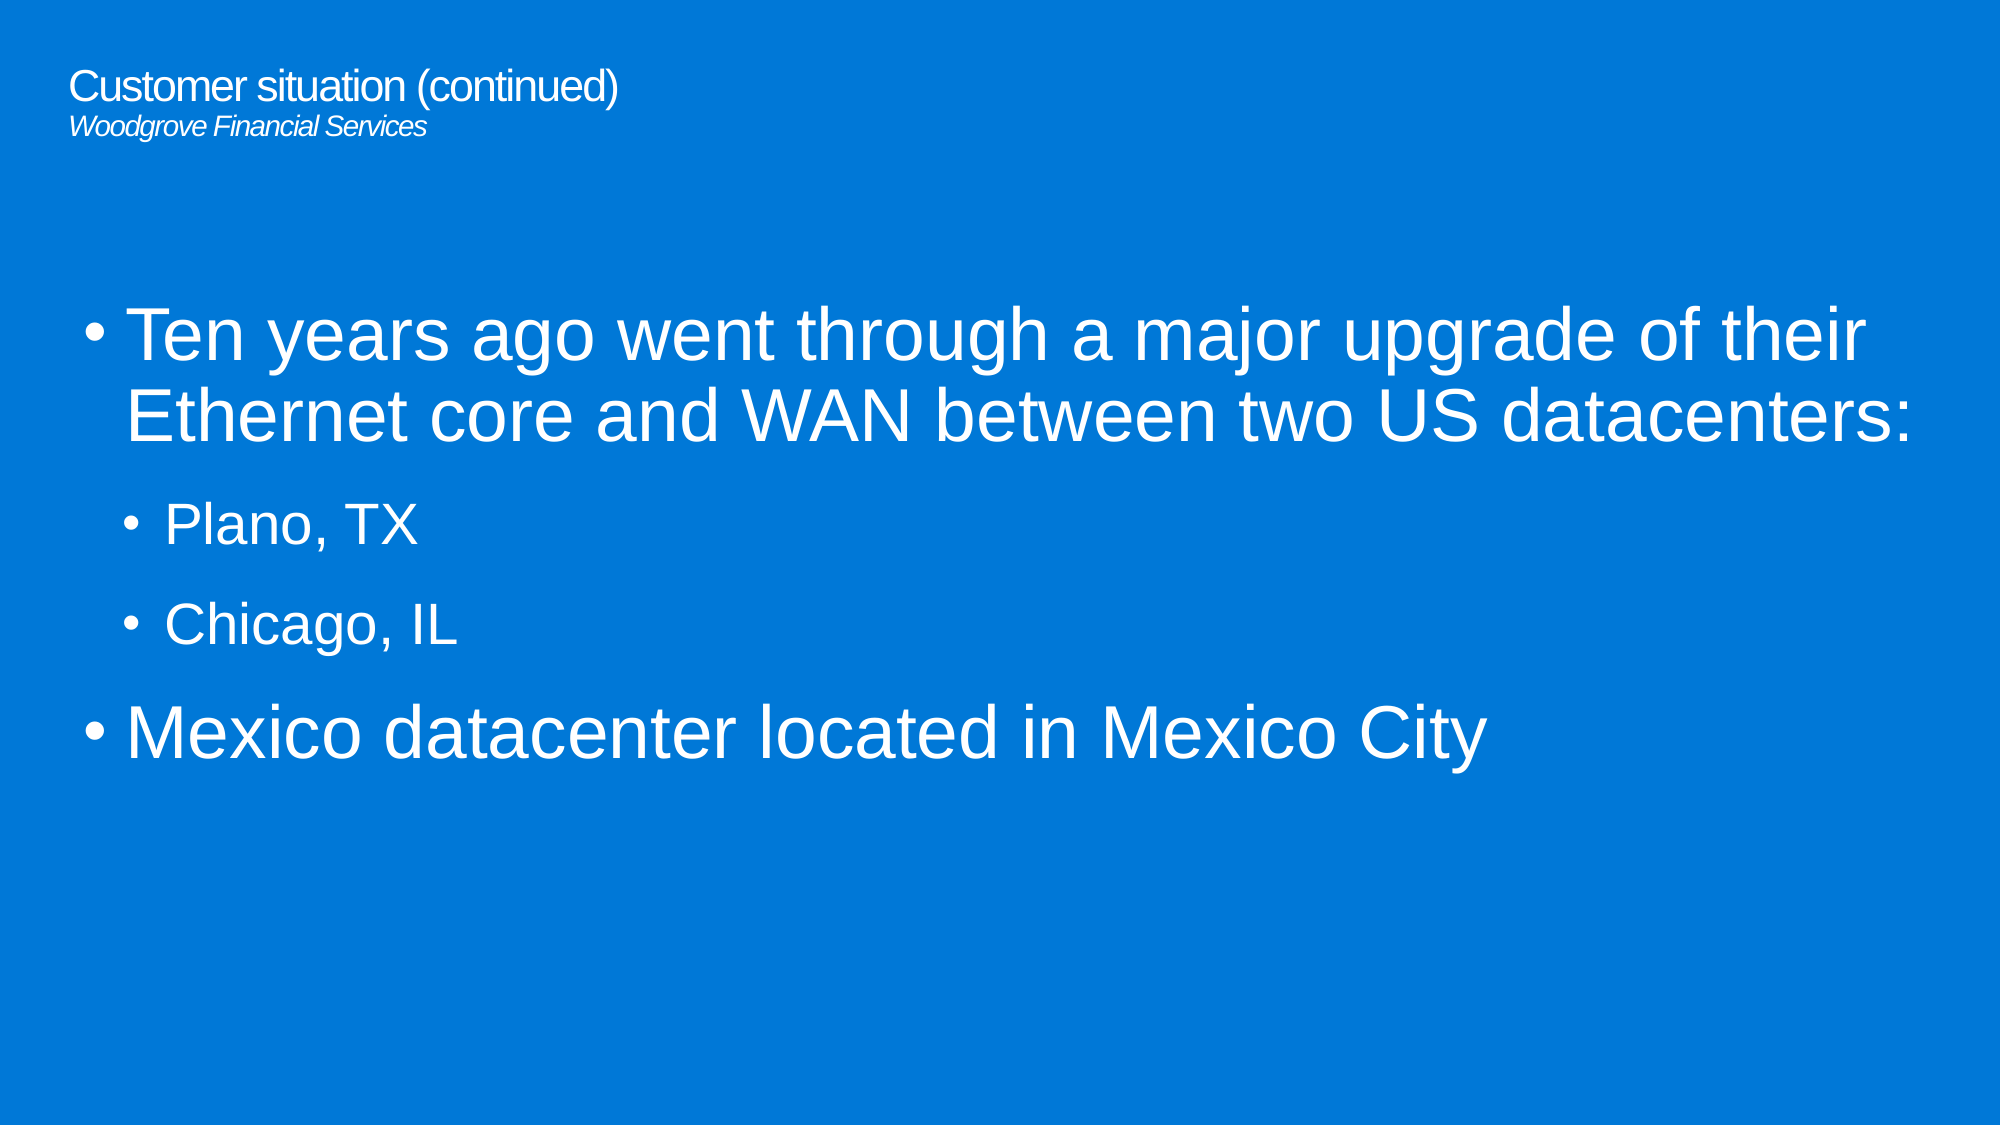

# Customer situation (continued) Woodgrove Financial Services
Ten years ago went through a major upgrade of their Ethernet core and WAN between two US datacenters:
Plano, TX
Chicago, IL
Mexico datacenter located in Mexico City